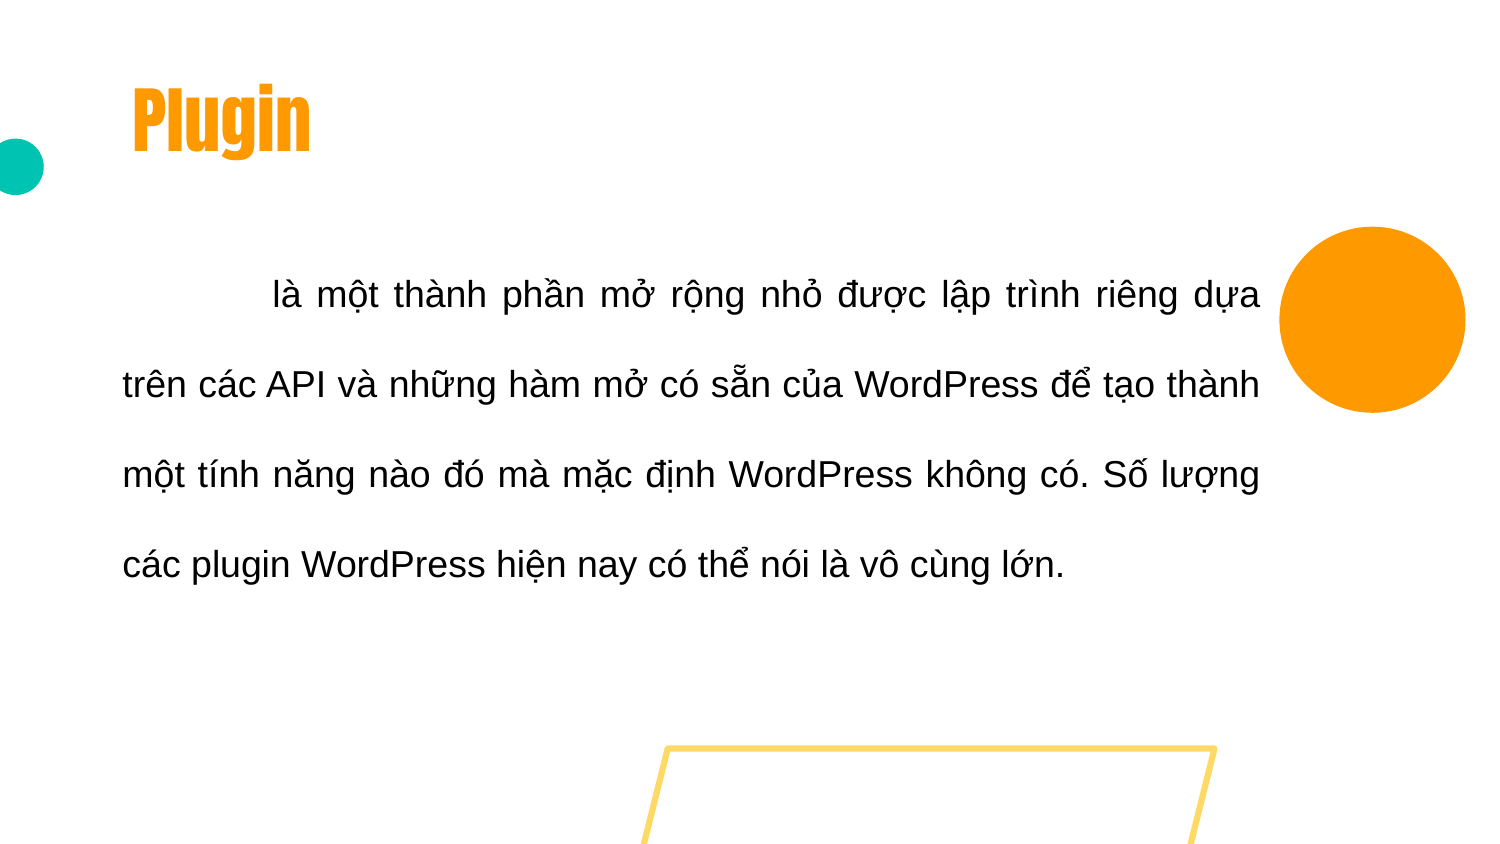

# Plugin
	là một thành phần mở rộng nhỏ được lập trình riêng dựa trên các API và những hàm mở có sẵn của WordPress để tạo thành một tính năng nào đó mà mặc định WordPress không có. Số lượng các plugin WordPress hiện nay có thể nói là vô cùng lớn.